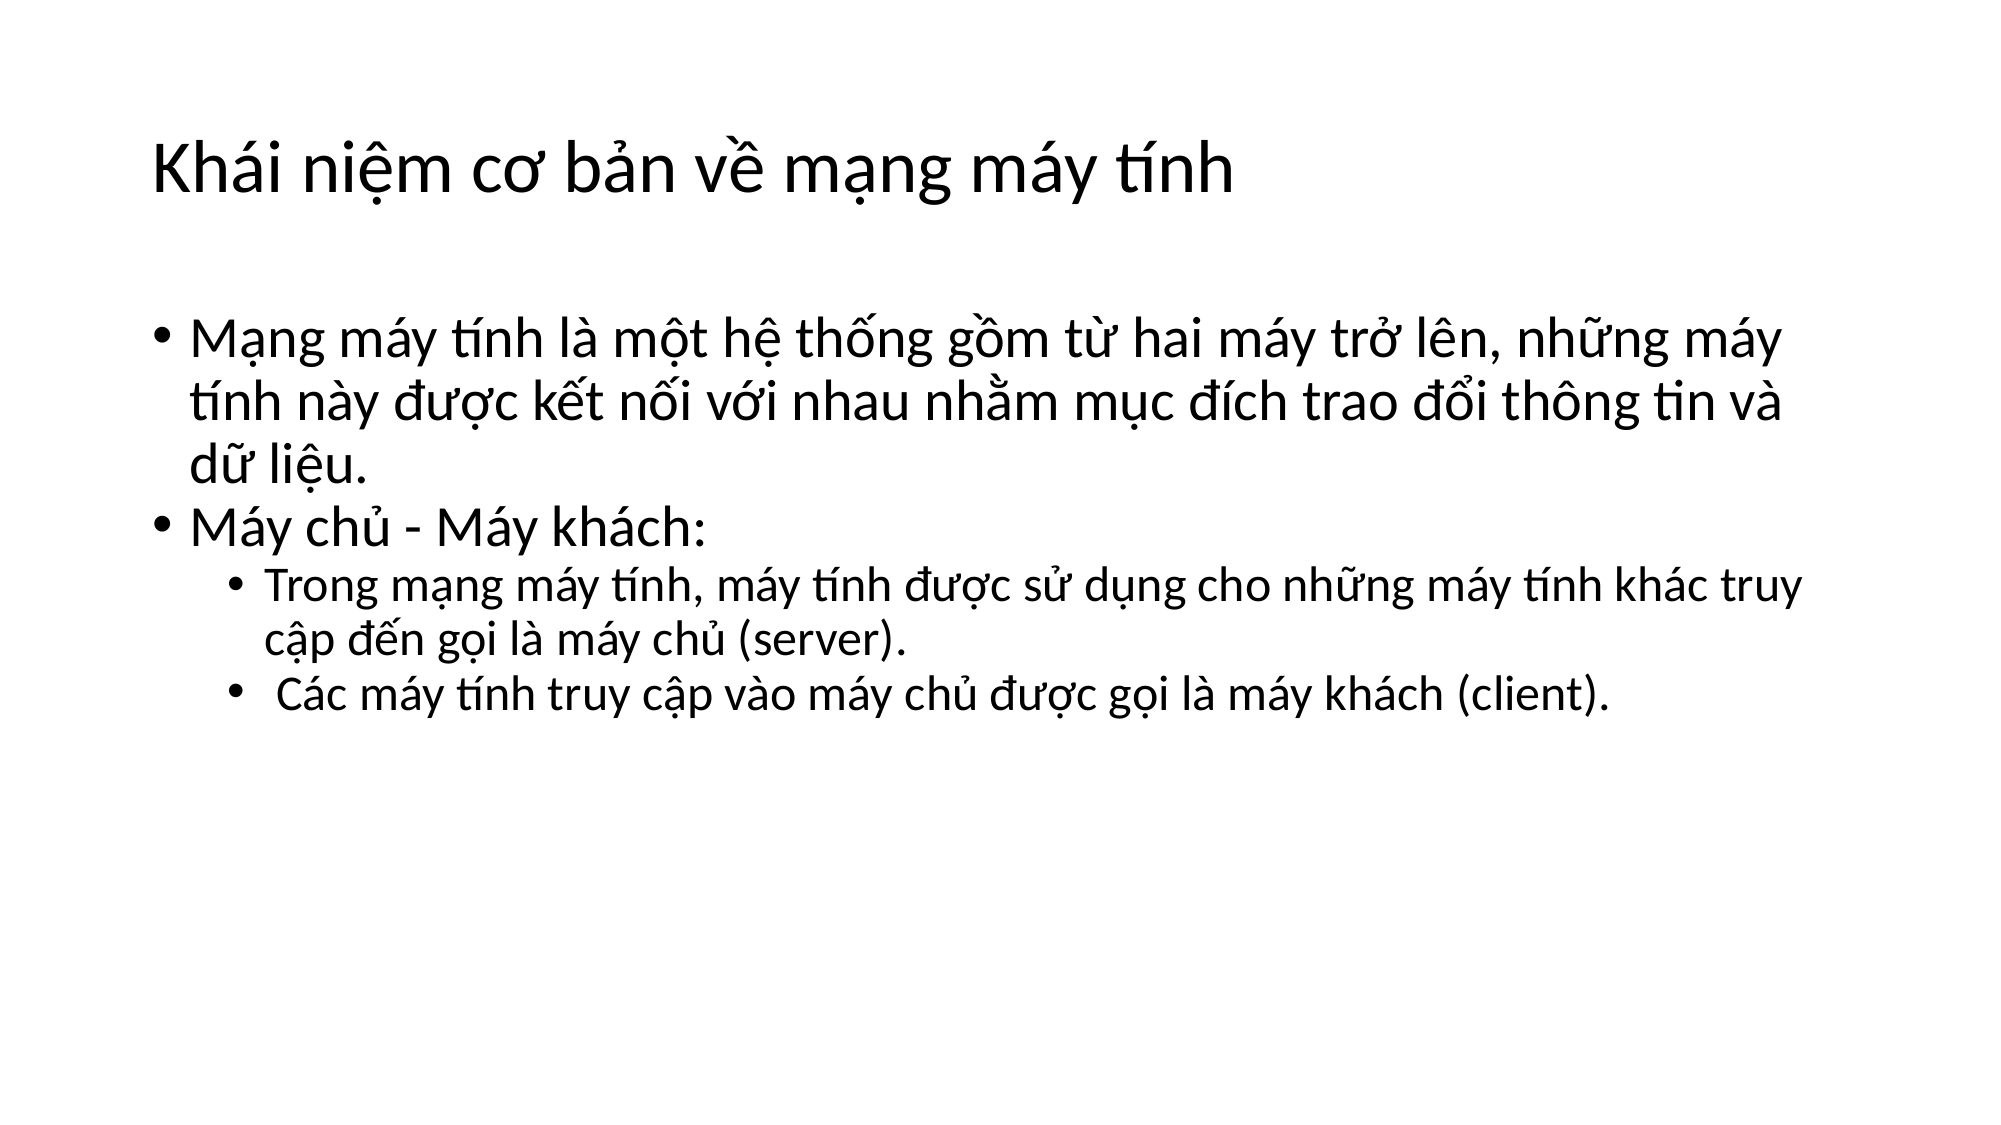

# Khái niệm cơ bản về mạng máy tính
Mạng máy tính là một hệ thống gồm từ hai máy trở lên, những máy tính này được kết nối với nhau nhằm mục đích trao đổi thông tin và dữ liệu.
Máy chủ - Máy khách:
Trong mạng máy tính, máy tính được sử dụng cho những máy tính khác truy cập đến gọi là máy chủ (server).
 Các máy tính truy cập vào máy chủ được gọi là máy khách (client).